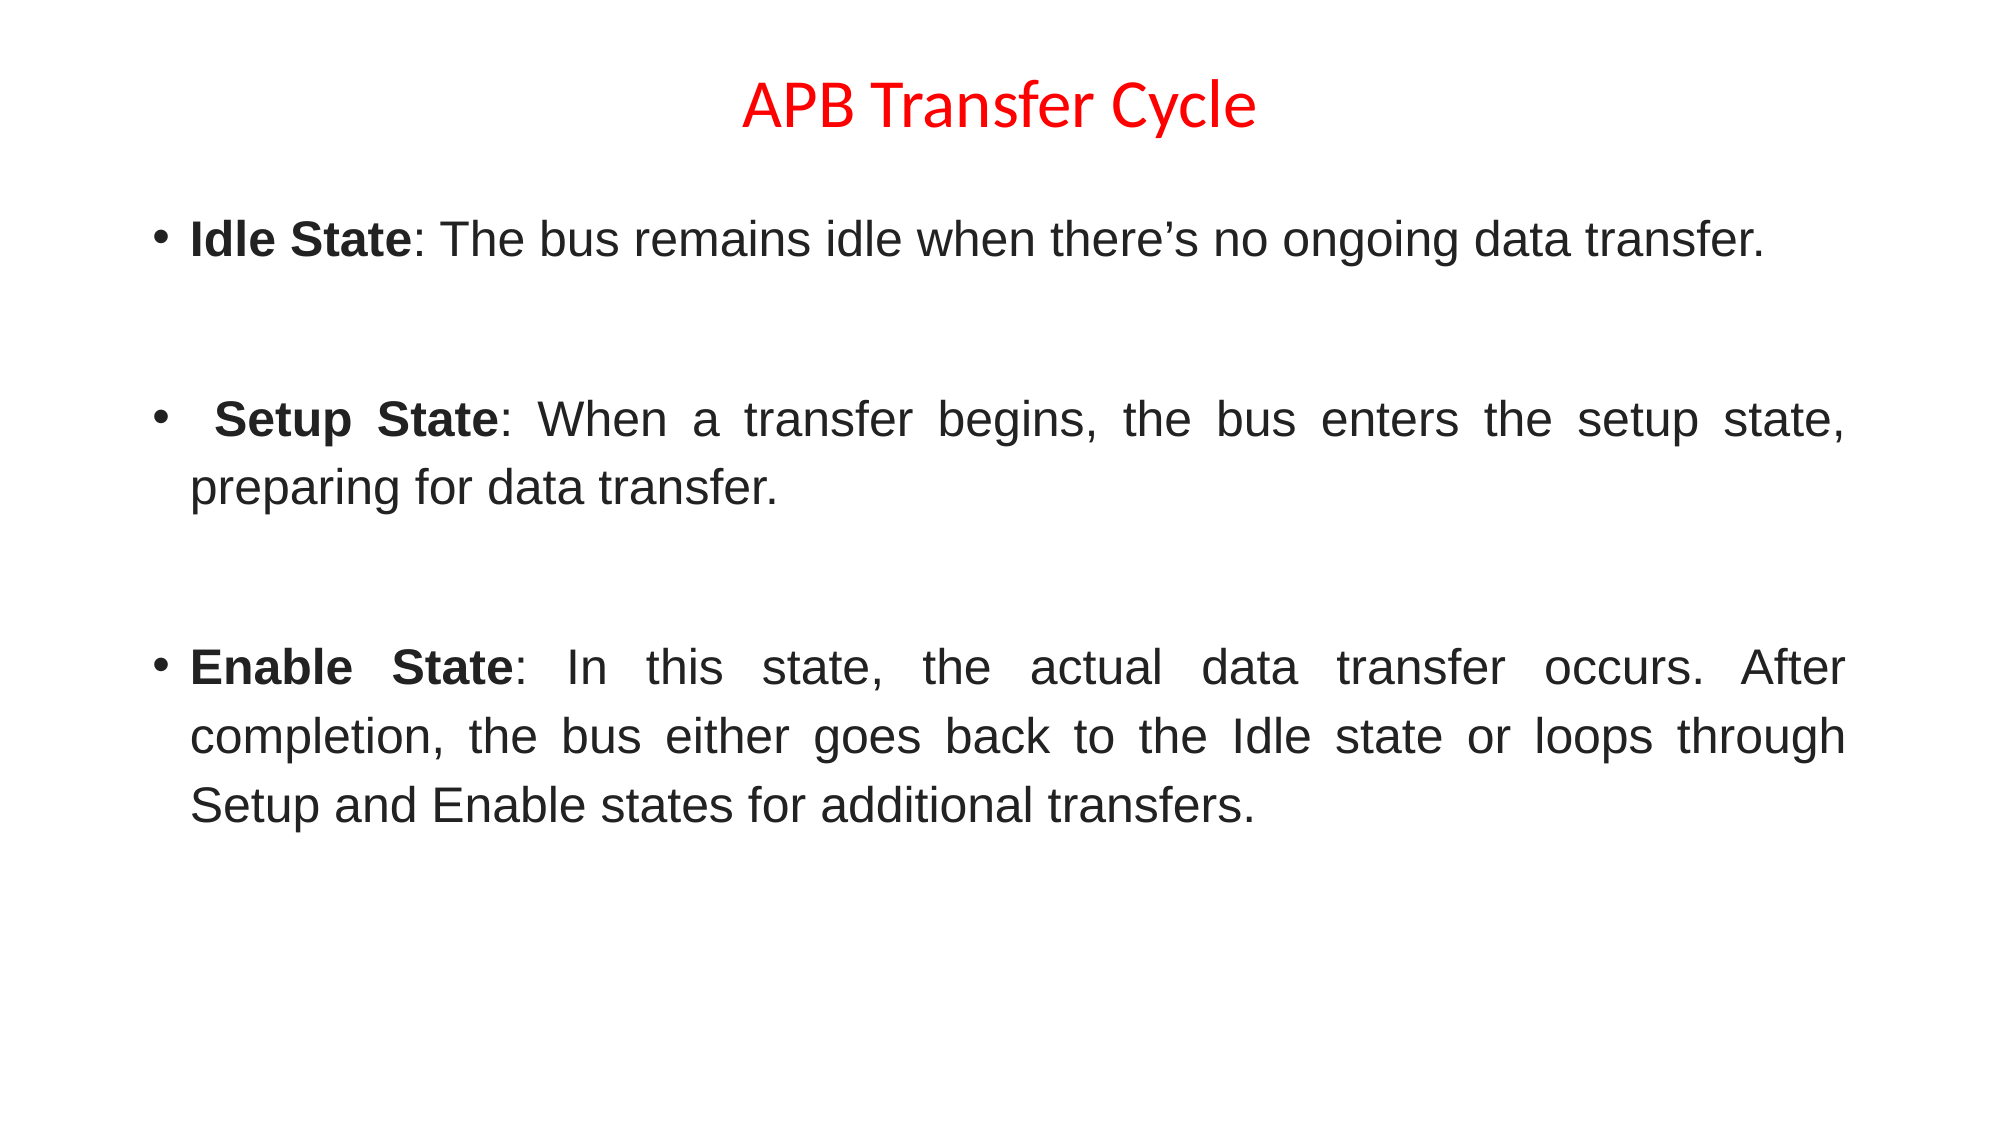

# APB Transfer Cycle
Idle State: The bus remains idle when there’s no ongoing data transfer.

 Setup State: When a transfer begins, the bus enters the setup state, preparing for data transfer.

Enable State: In this state, the actual data transfer occurs. After completion, the bus either goes back to the Idle state or loops through Setup and Enable states for additional transfers.